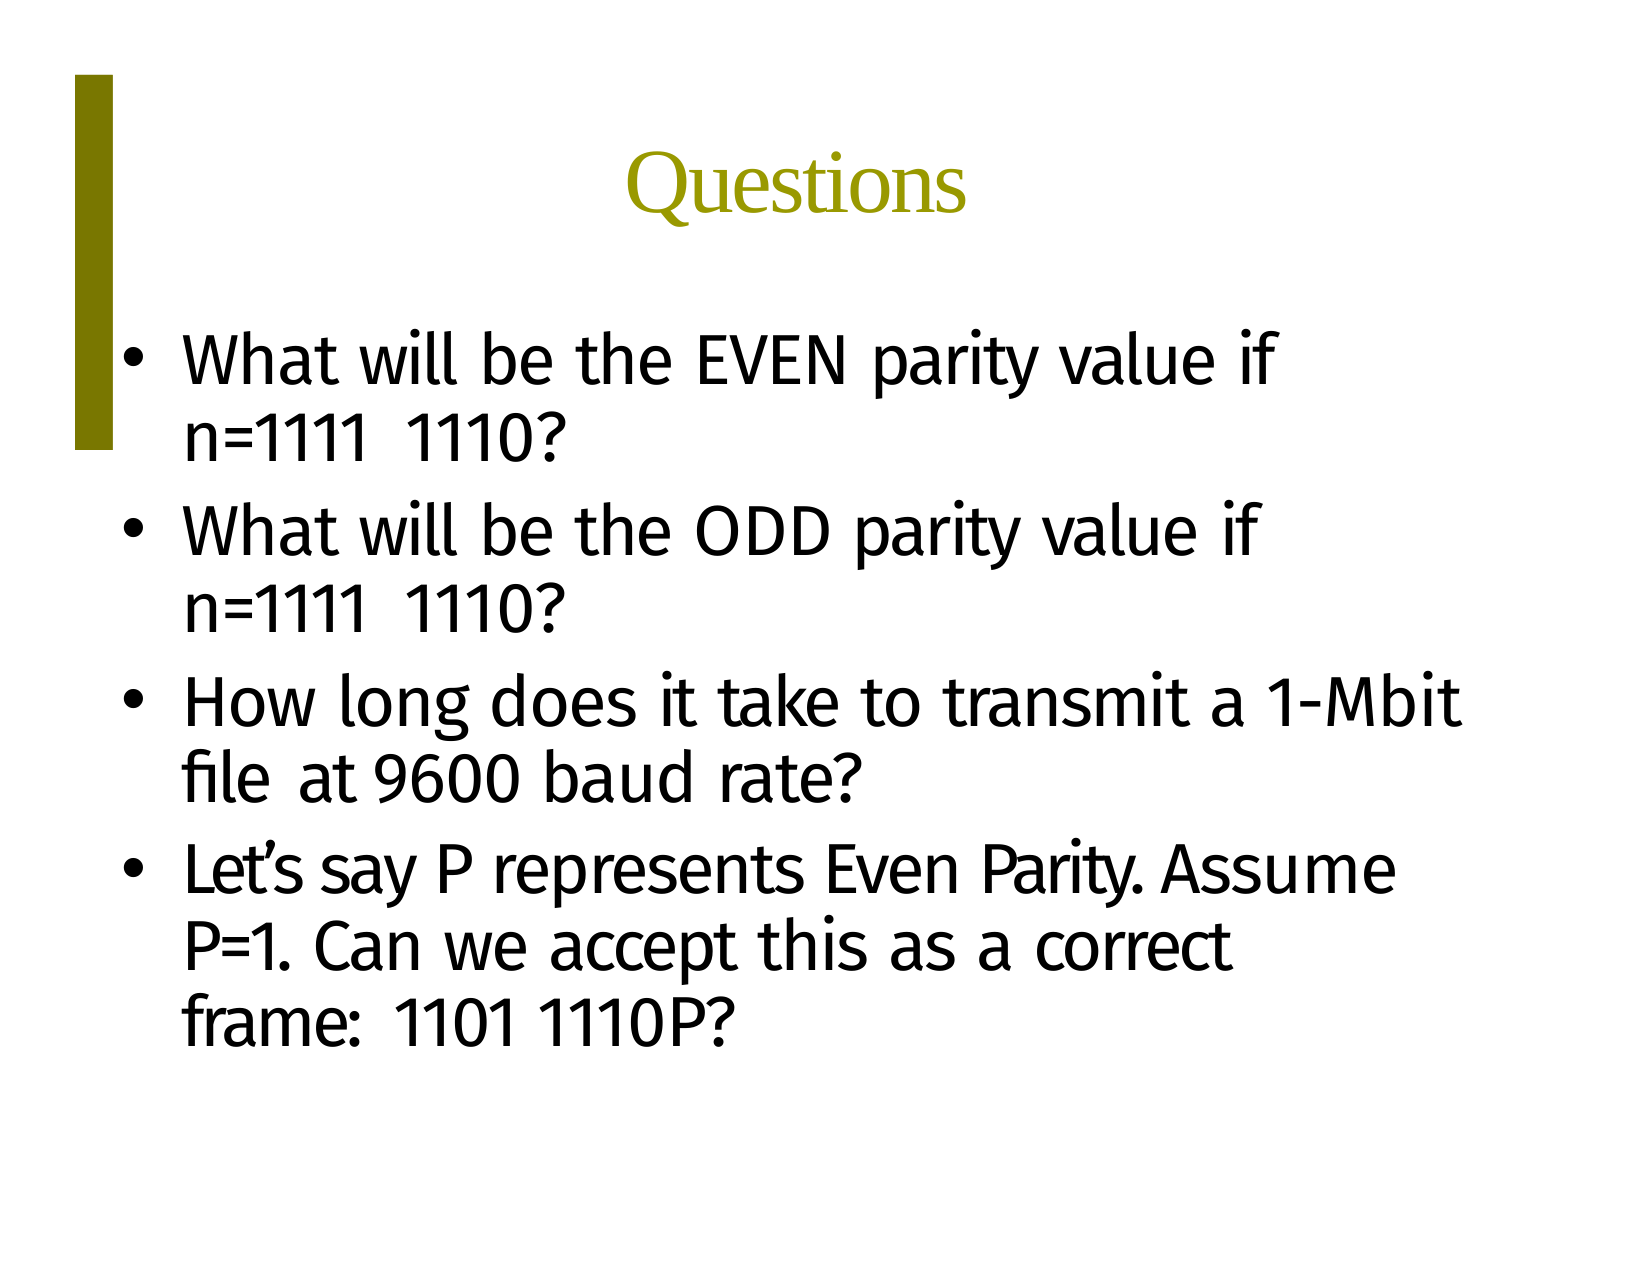

# Questions
What will be the EVEN parity value if n=1111  1110?
What will be the ODD parity value if n=1111  1110?
How long does it take to transmit a 1-Mbit file  at 9600 baud rate?
Let’s say P represents Even Parity. Assume  P=1. Can we accept this as a correct frame:  1101 1110P?